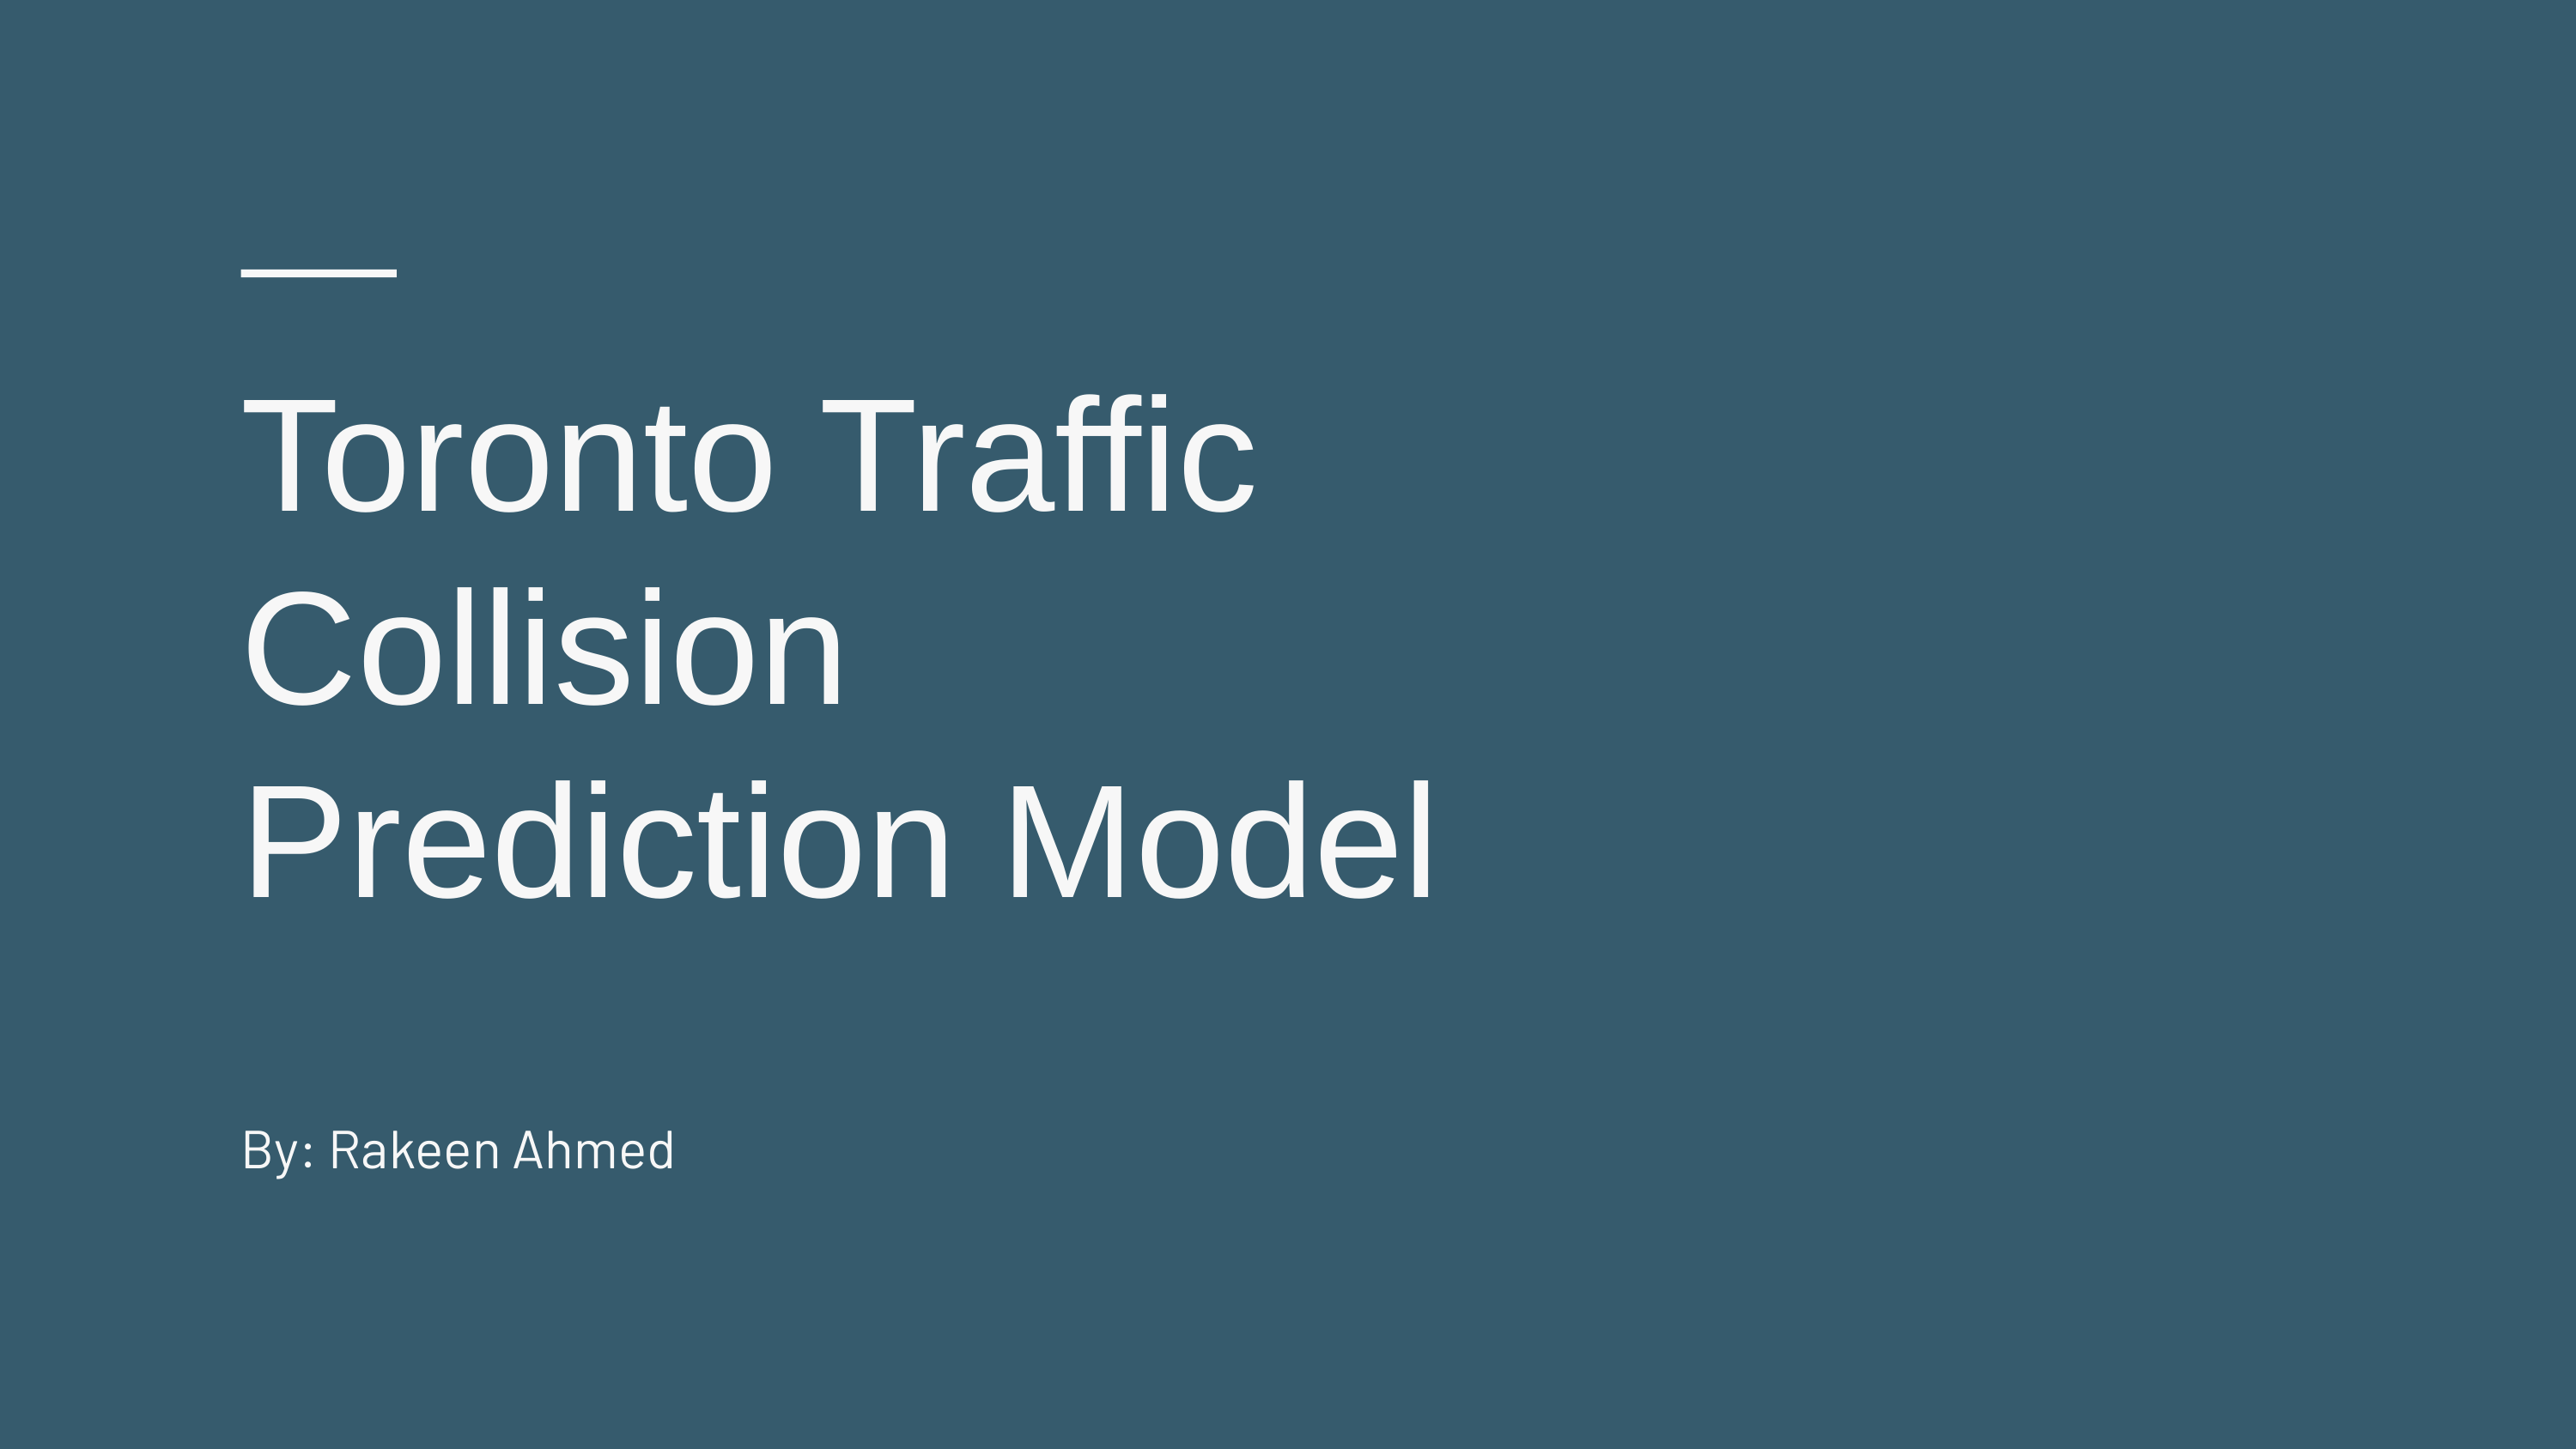

Toronto Traffic Collision Prediction Model
By: Rakeen Ahmed